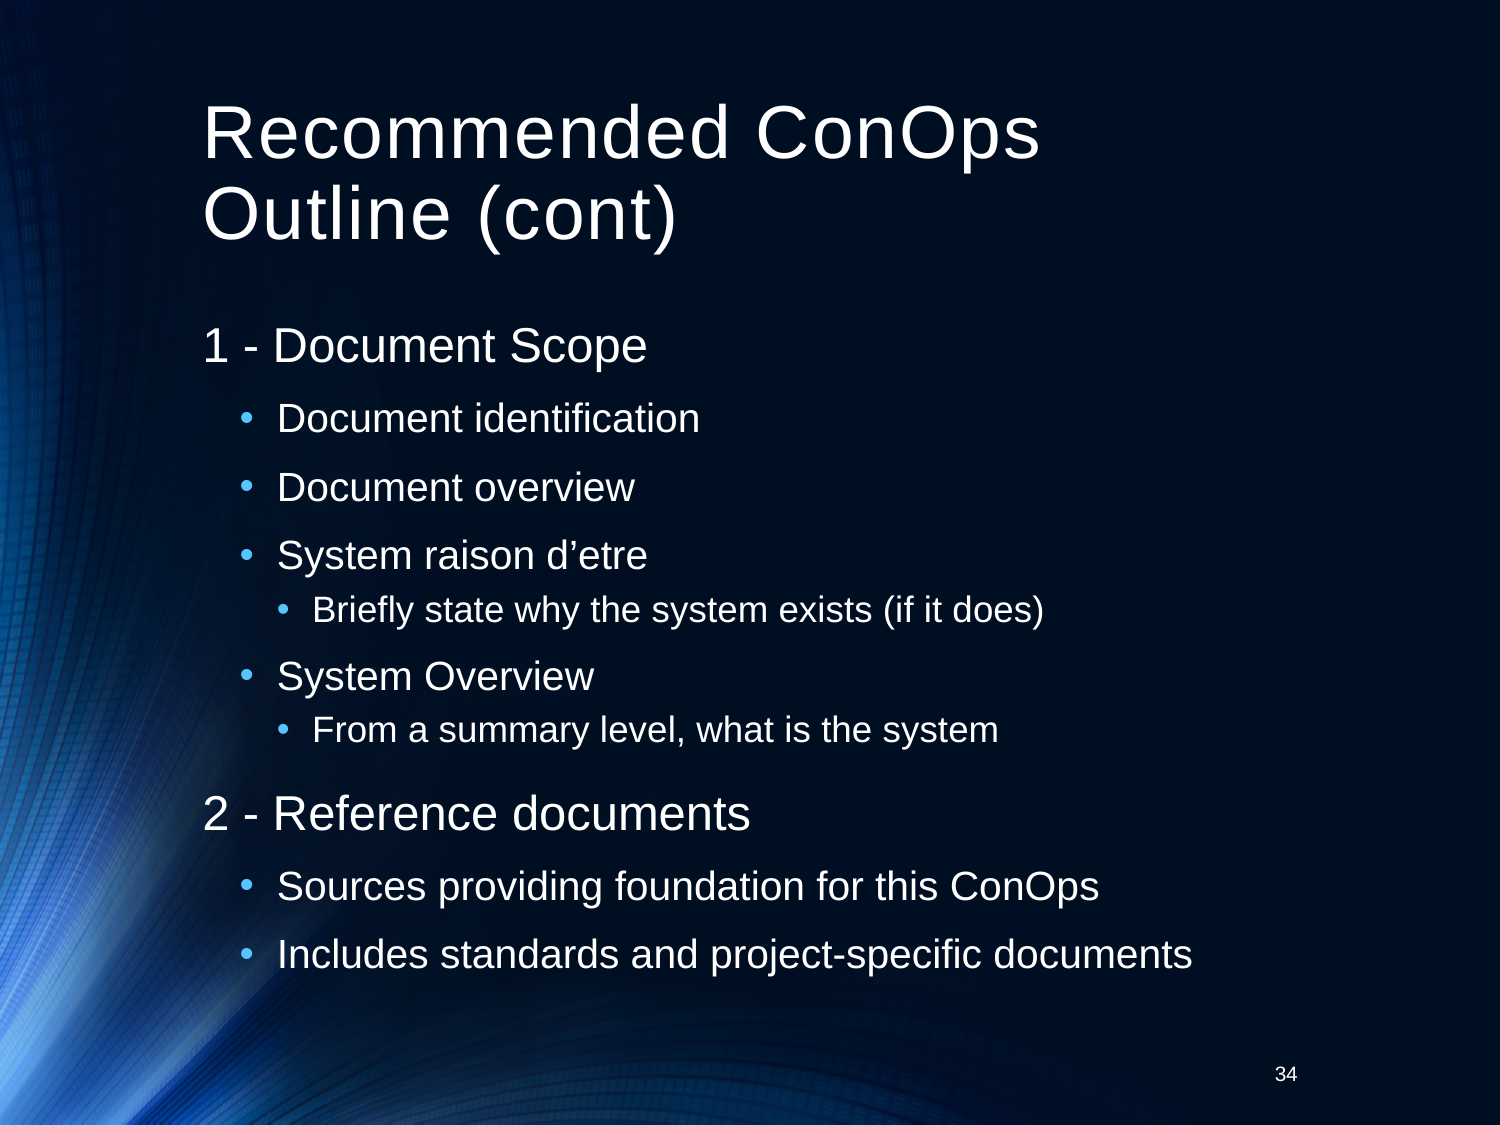

# Recommended ConOps Outline (cont)
1 - Document Scope
Document identification
Document overview
System raison d’etre
Briefly state why the system exists (if it does)
System Overview
From a summary level, what is the system
2 - Reference documents
Sources providing foundation for this ConOps
Includes standards and project-specific documents
34